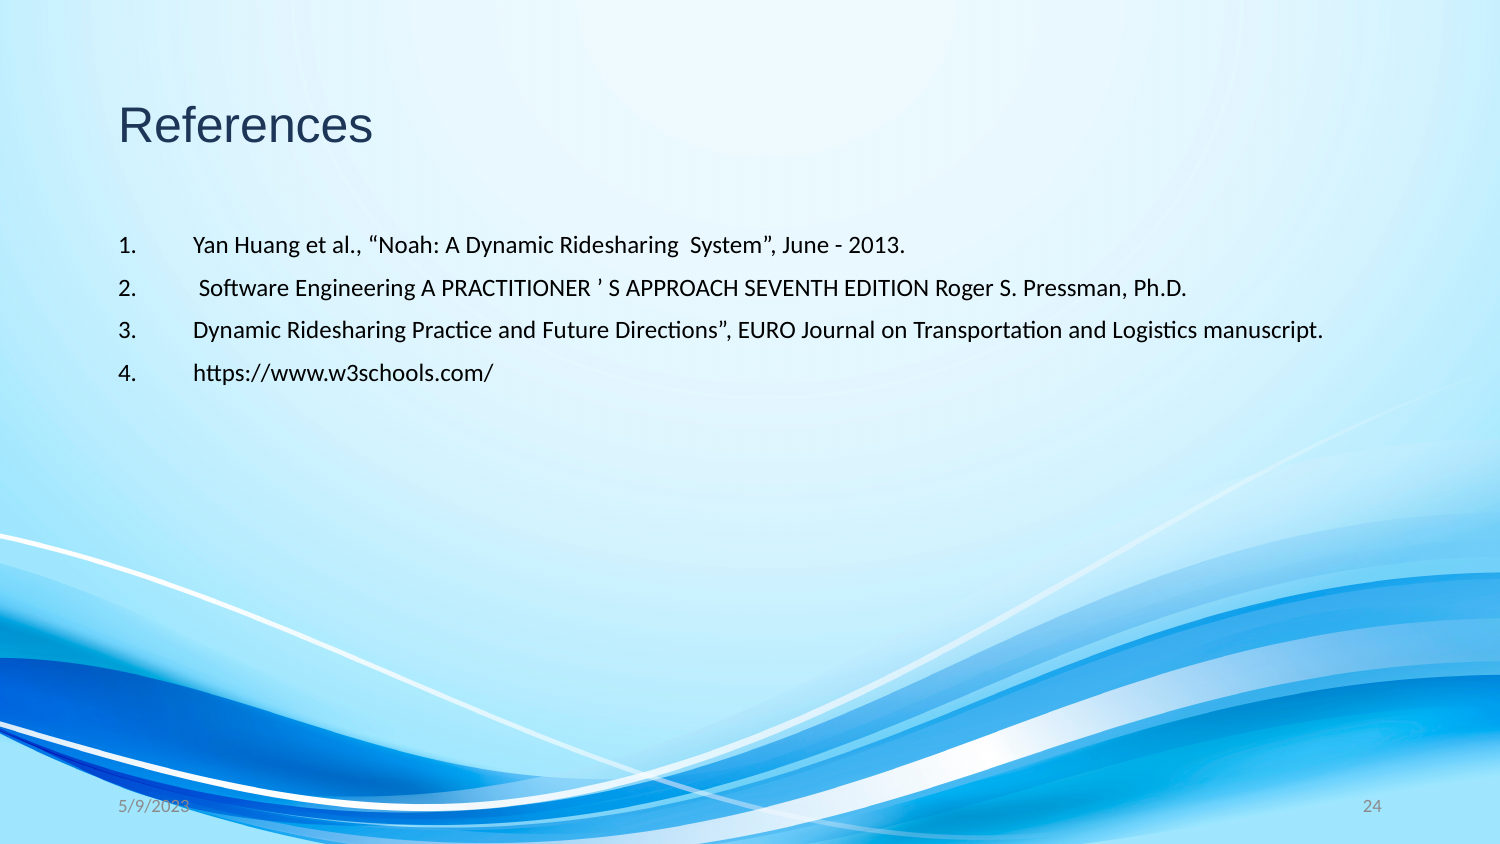

# References
Yan Huang et al., “Noah: A Dynamic Ridesharing  System”, June - 2013.
 Software Engineering A PRACTITIONER ’ S APPROACH SEVENTH EDITION Roger S. Pressman, Ph.D.
Dynamic Ridesharing Practice and Future Directions”, EURO Journal on Transportation and Logistics manuscript.
https://www.w3schools.com/
5/9/2023
24